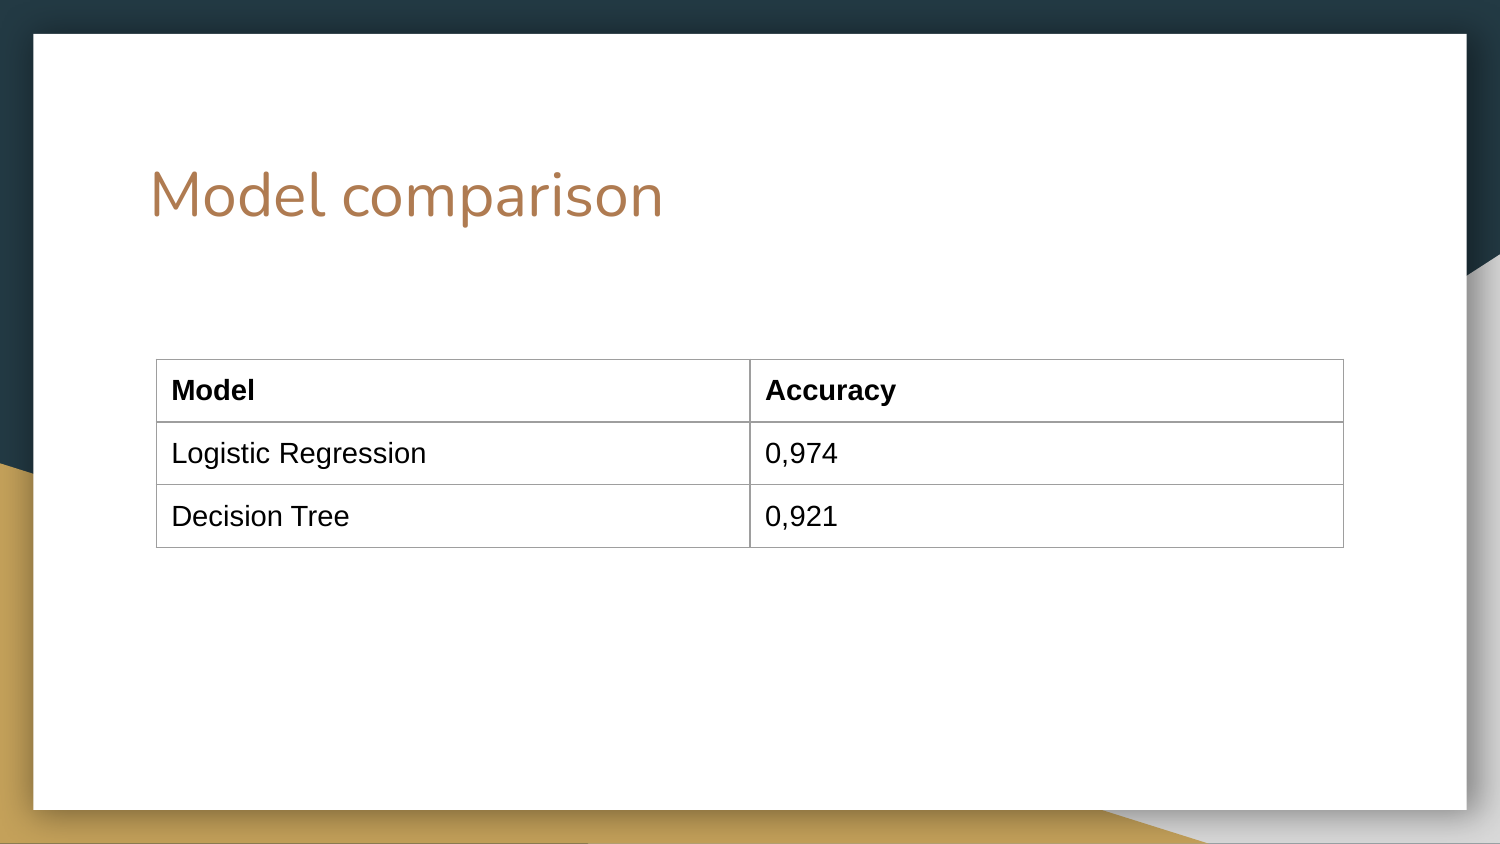

# Model comparison
| Model | Accuracy |
| --- | --- |
| Logistic Regression | 0,974 |
| Decision Tree | 0,921 |